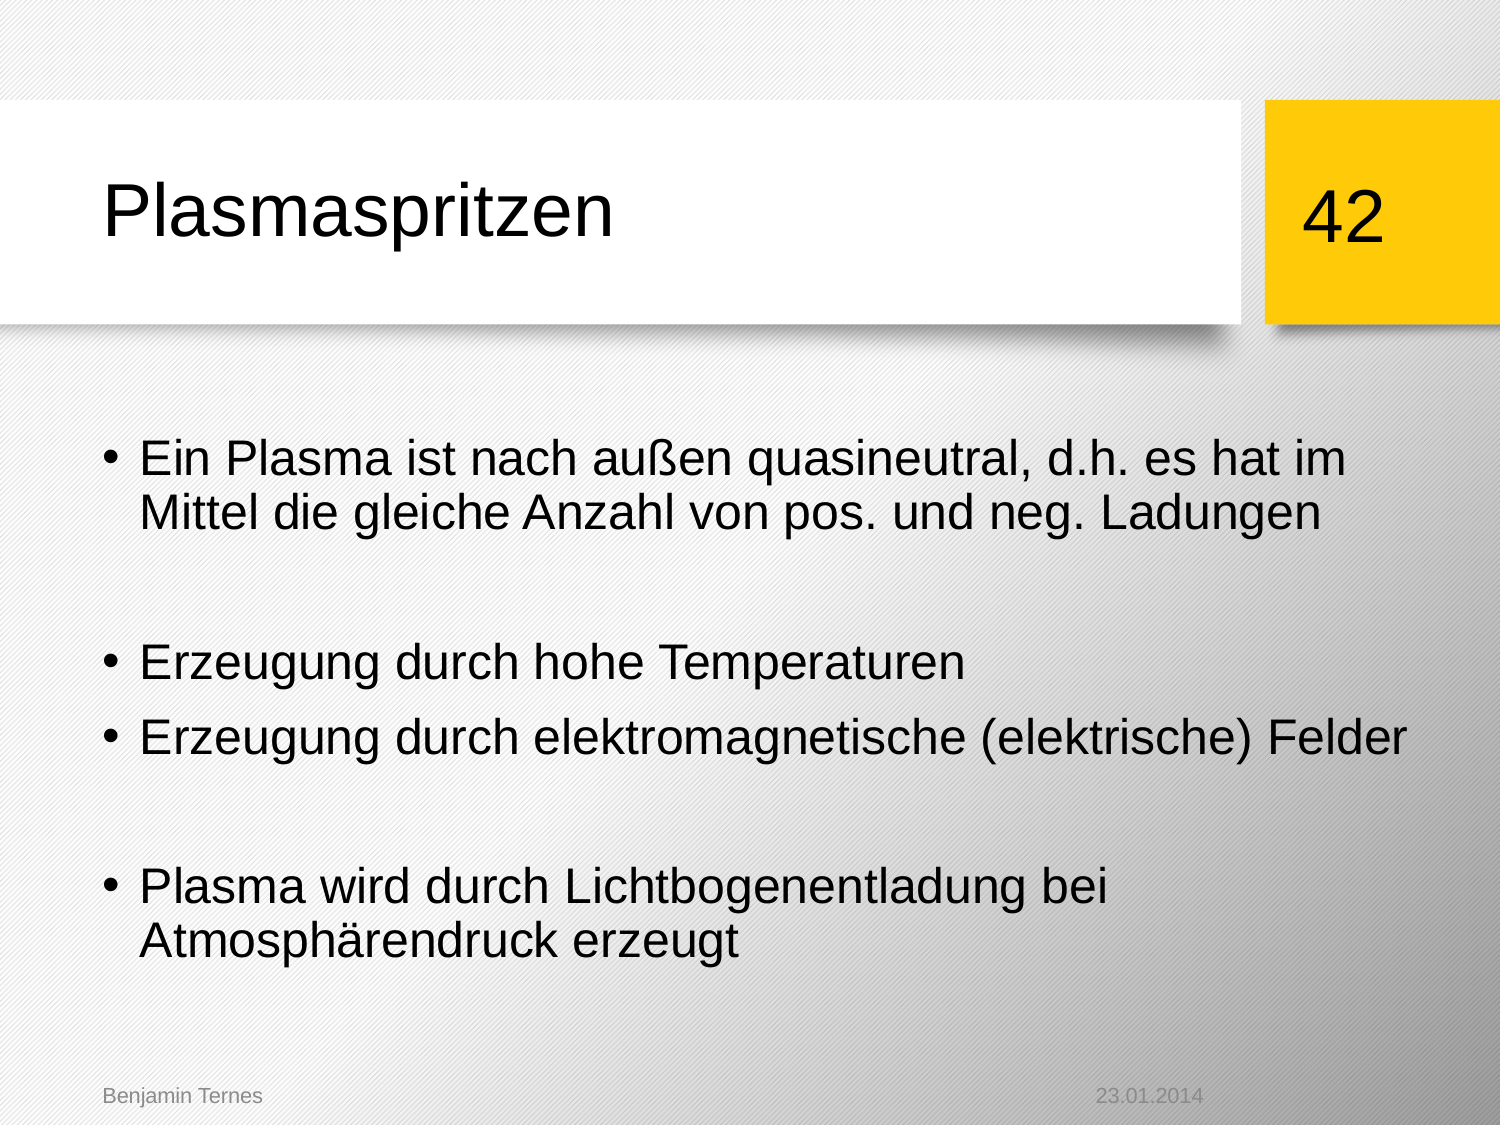

# Plasmaspritzen
42
Ein Plasma ist nach außen quasineutral, d.h. es hat im Mittel die gleiche Anzahl von pos. und neg. Ladungen

Erzeugung durch hohe Temperaturen
Erzeugung durch elektromagnetische (elektrische) Felder

Plasma wird durch Lichtbogenentladung bei Atmosphärendruck erzeugt
23.01.2014
Benjamin Ternes